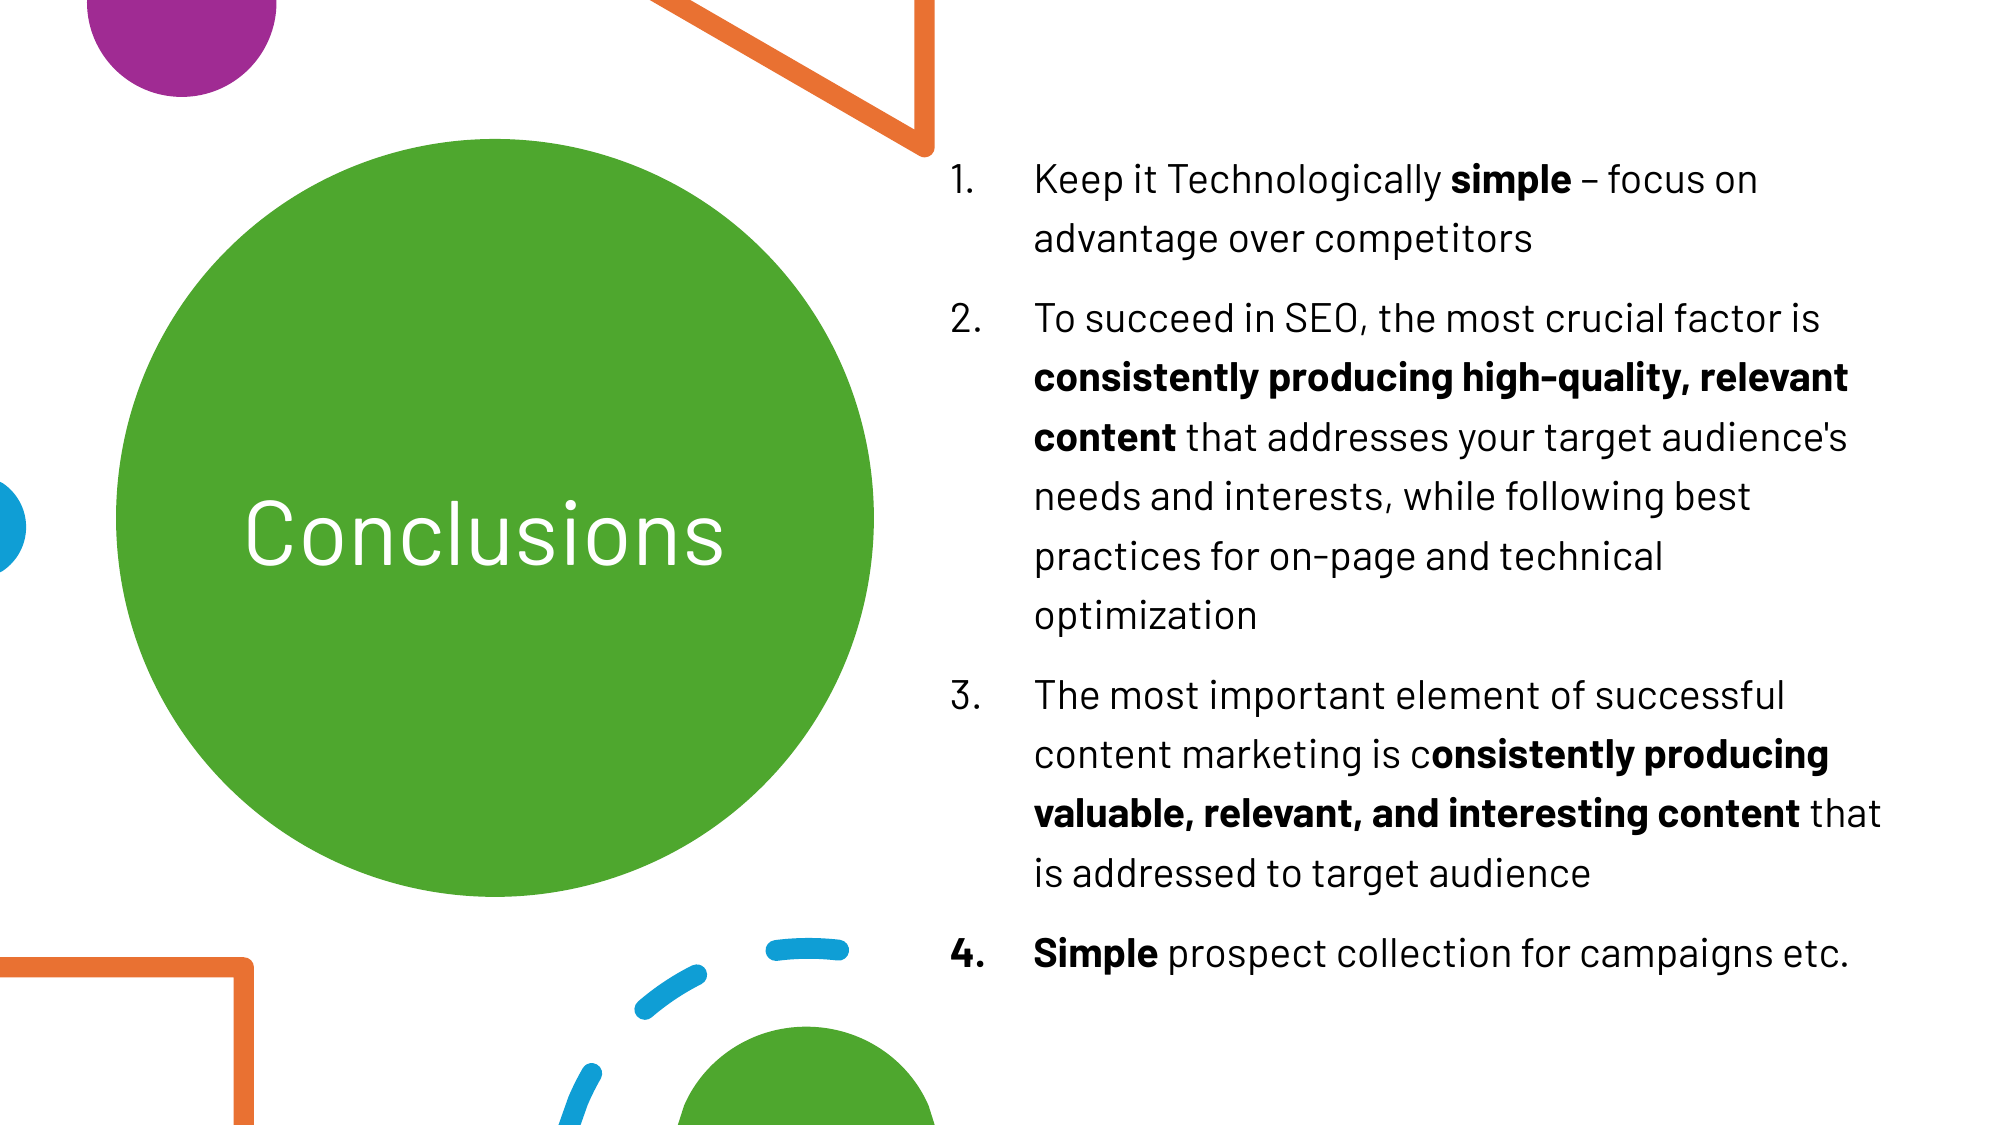

Keep it Technologically simple – focus on advantage over competitors
To succeed in SEO, the most crucial factor is consistently producing high-quality, relevant content that addresses your target audience's needs and interests, while following best practices for on-page and technical optimization
The most important element of successful content marketing is consistently producing valuable, relevant, and interesting content that is addressed to target audience
Simple prospect collection for campaigns etc.

# Conclusions